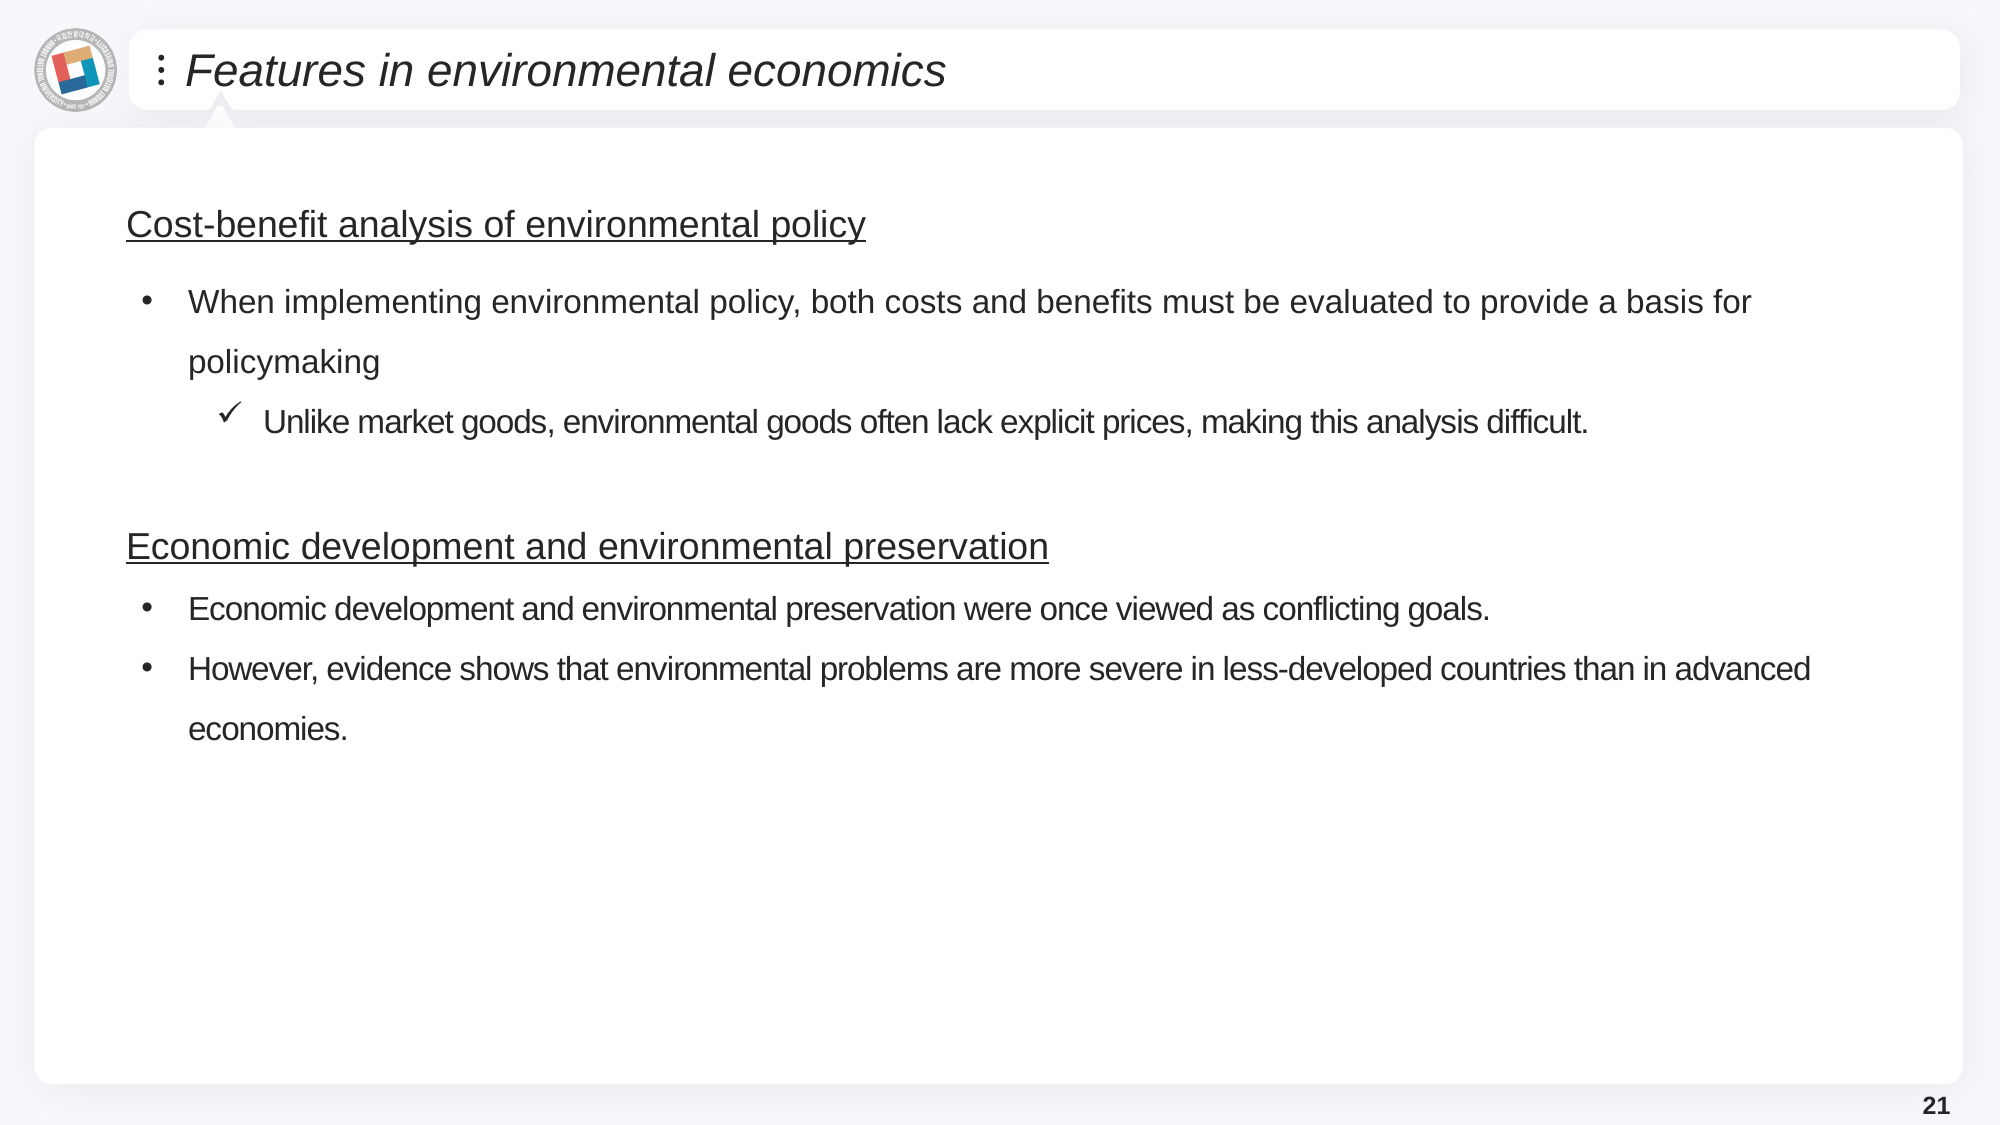

# Features in environmental economics
Cost-benefit analysis of environmental policy

When implementing environmental policy, both costs and benefits must be evaluated to provide a basis for policymaking
Unlike market goods, environmental goods often lack explicit prices, making this analysis difficult.

Economic development and environmental preservation
Economic development and environmental preservation were once viewed as conflicting goals.
However, evidence shows that environmental problems are more severe in less-developed countries than in advanced economies.
21